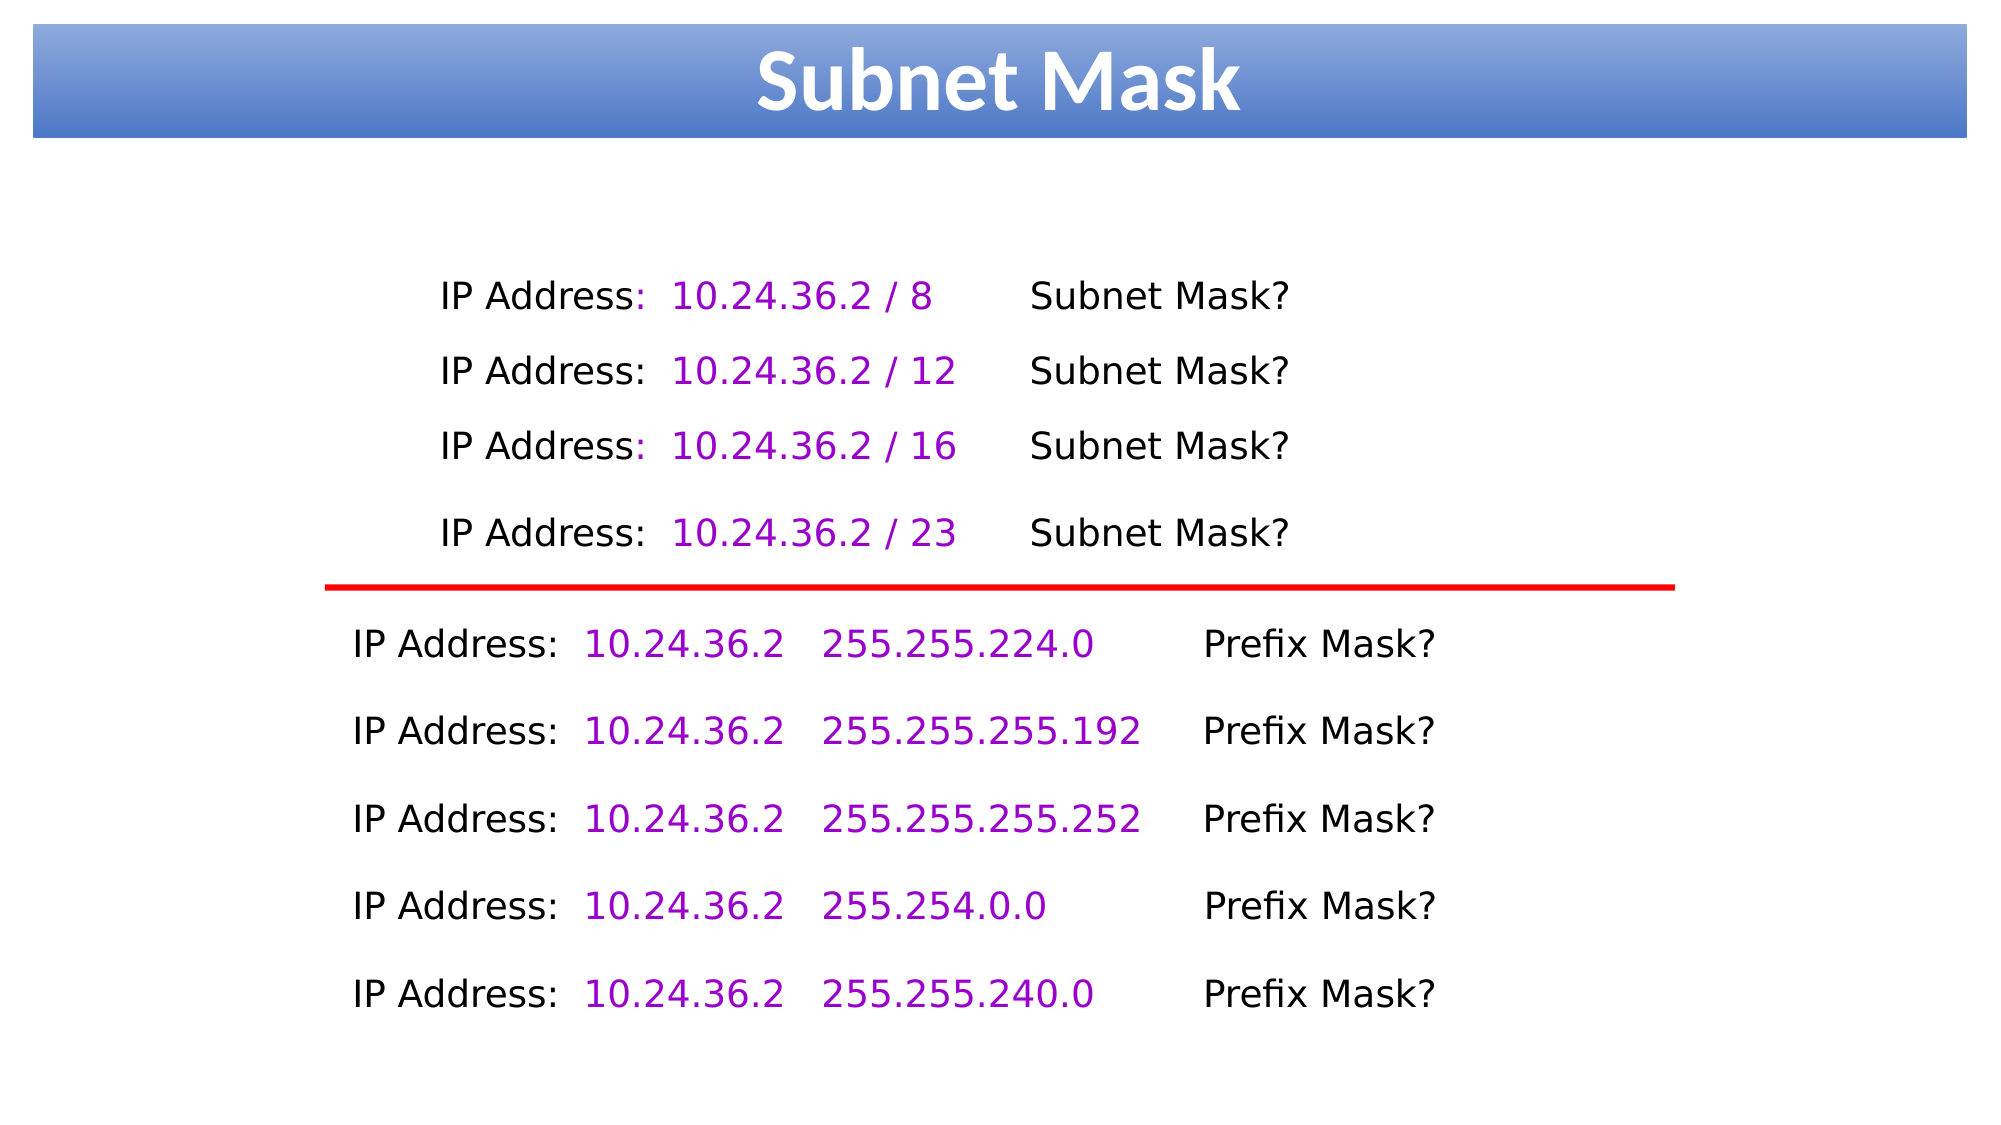

# Subnet Mask
IP Address:  10.24.36.2 / 8        Subnet Mask?
IP Address:  10.24.36.2 / 12      Subnet Mask?
IP Address:  10.24.36.2 / 16      Subnet Mask?
IP Address:  10.24.36.2 / 23      Subnet Mask?

IP Address:  10.24.36.2   255.255.224.0         Prefix Mask?
IP Address:  10.24.36.2   255.255.255.192     Prefix Mask?
IP Address:  10.24.36.2   255.255.255.252     Prefix Mask?
IP Address:  10.24.36.2   255.254.0.0             Prefix Mask?
IP Address:  10.24.36.2   255.255.240.0         Prefix Mask?